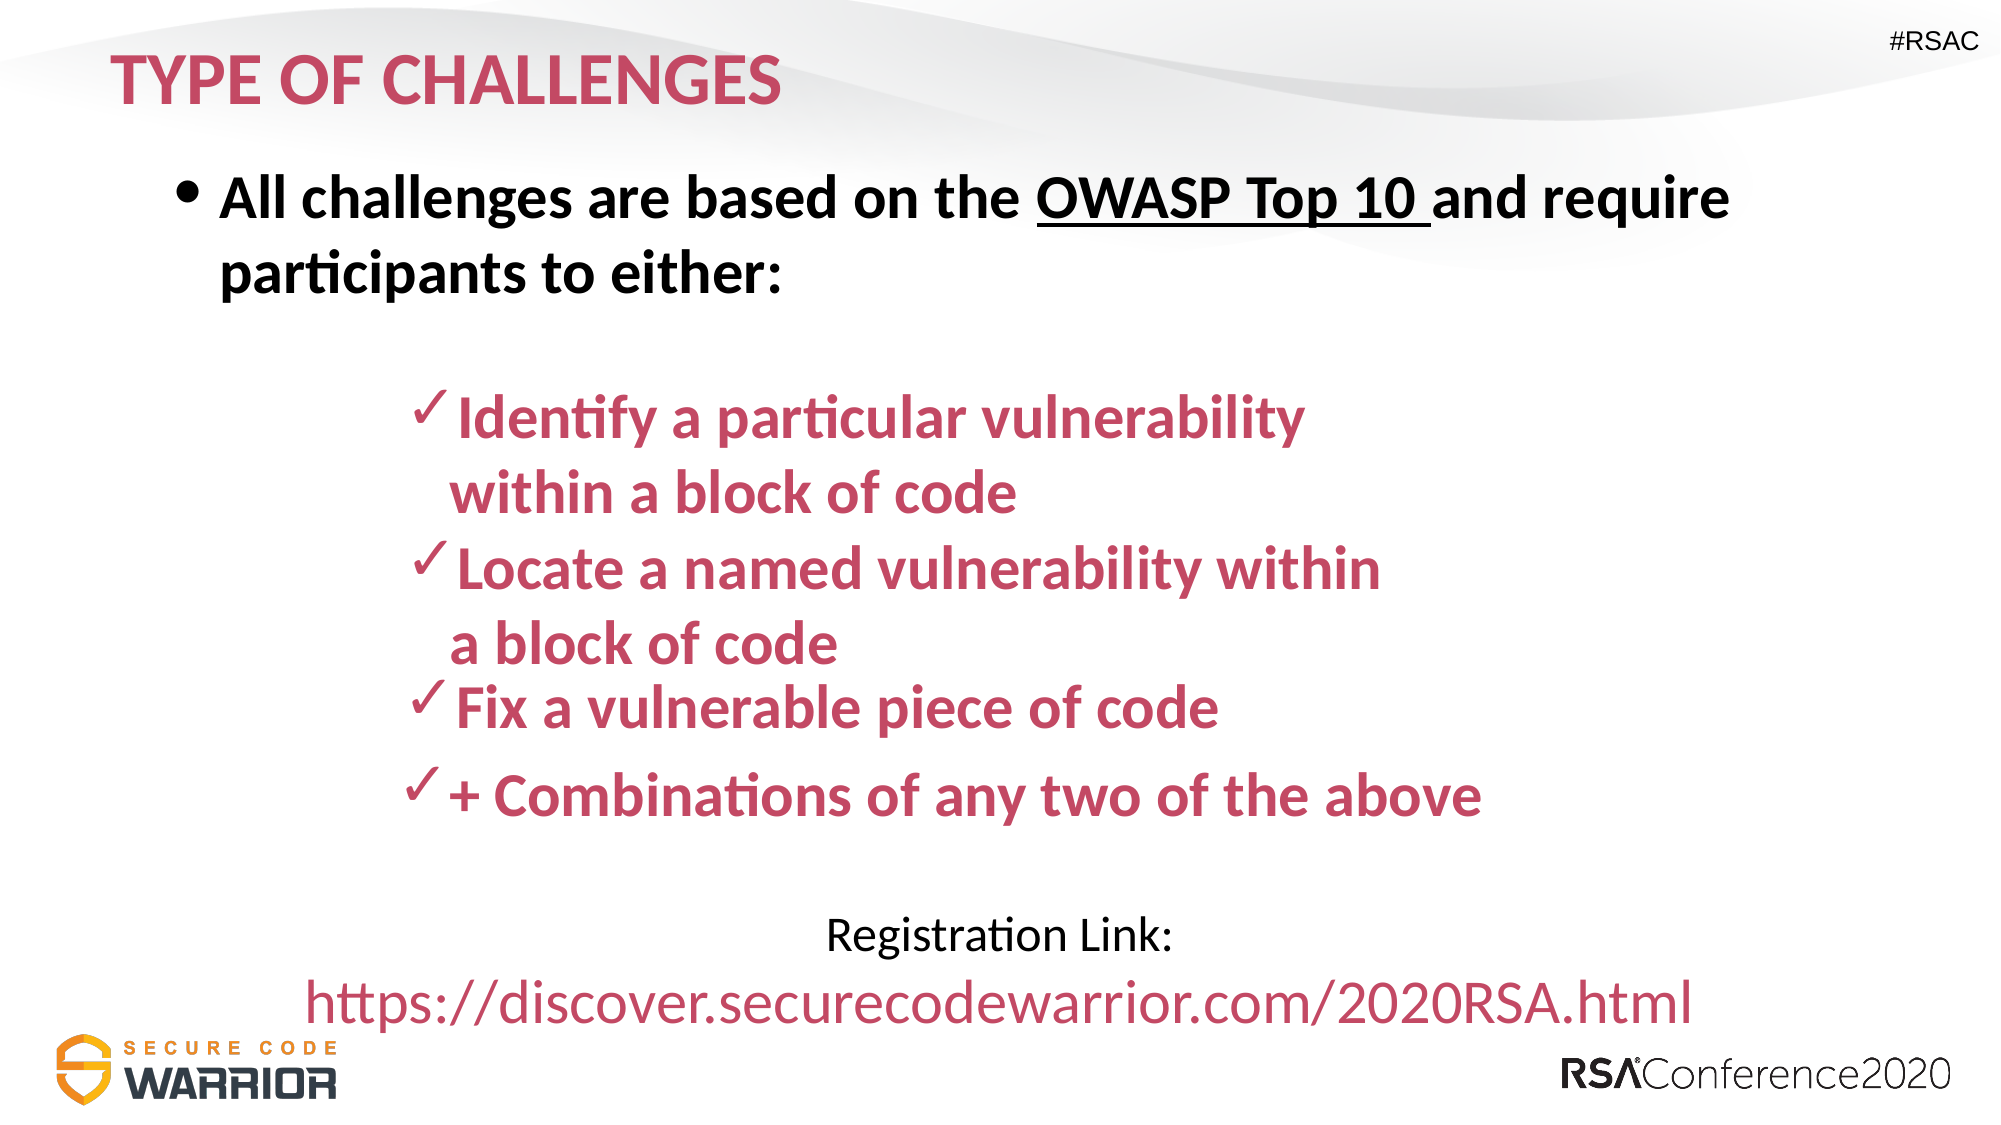

# TYPE OF CHALLENGES

All challenges are based on the OWASP Top 10 and require participants to either:

Identify a particular vulnerability within a block of code
Locate a named vulnerability within a block of code
Fix a vulnerable piece of code
+ Combinations of any two of the above
Registration Link: https://discover.securecodewarrior.com/2020RSA.html